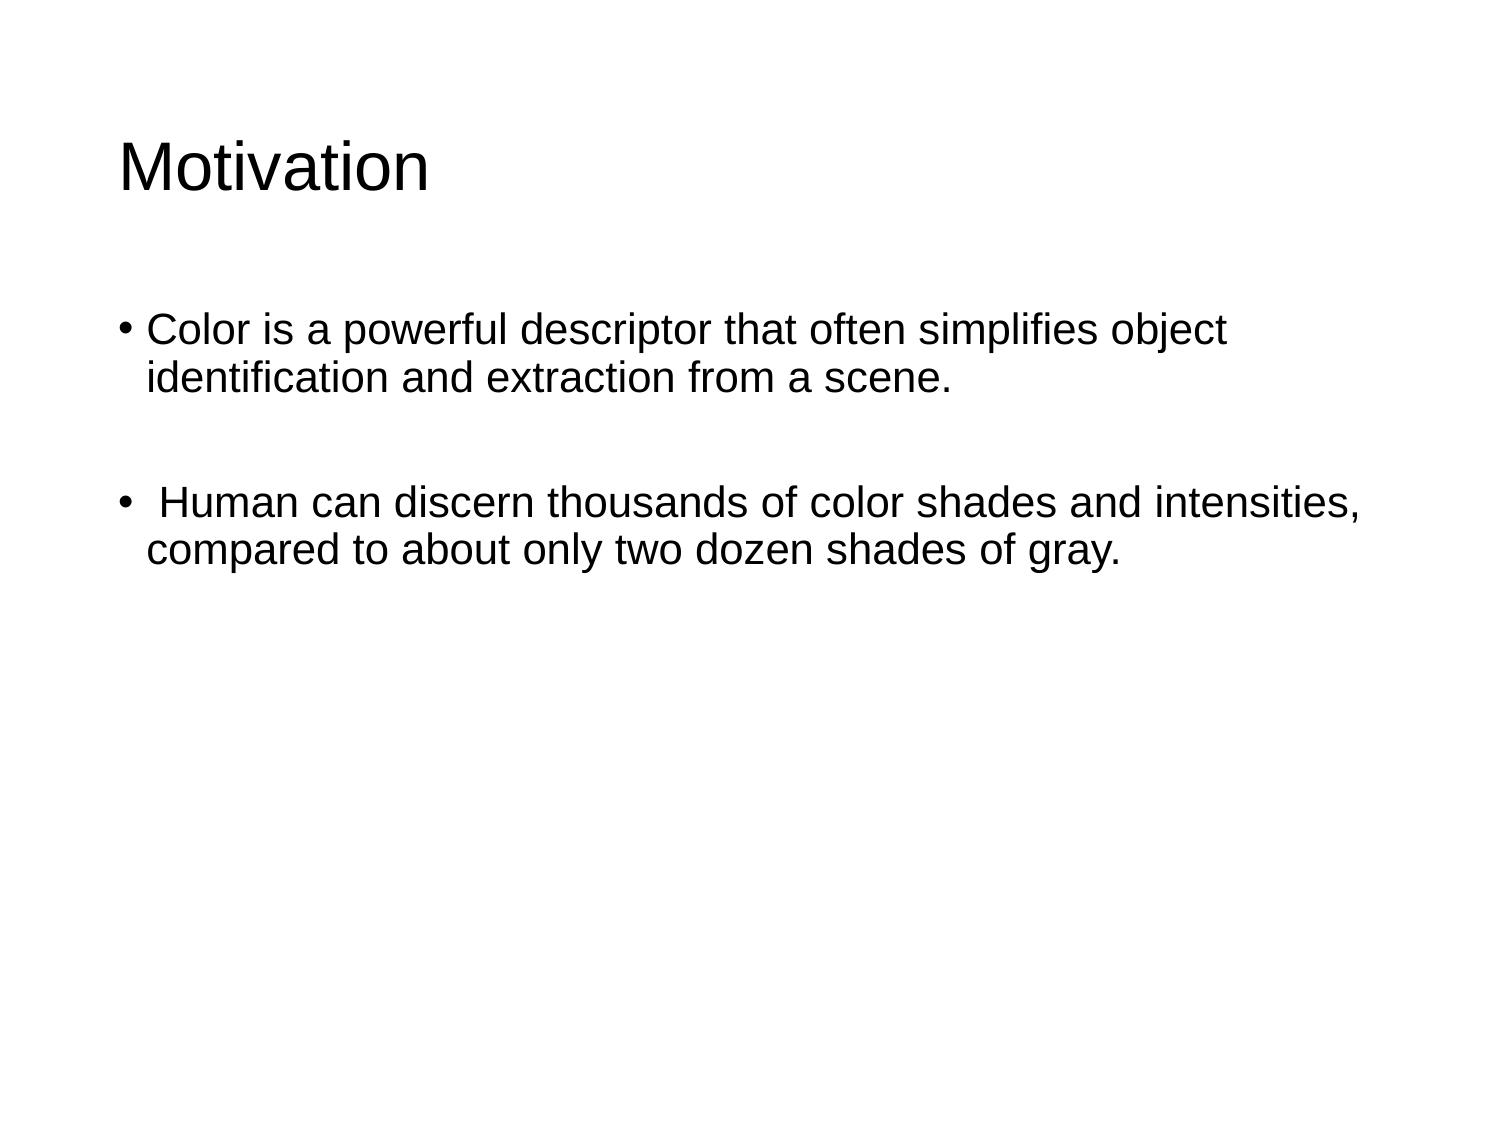

# Motivation
Color is a powerful descriptor that often simplifies object identification and extraction from a scene.

 Human can discern thousands of color shades and intensities, compared to about only two dozen shades of gray.